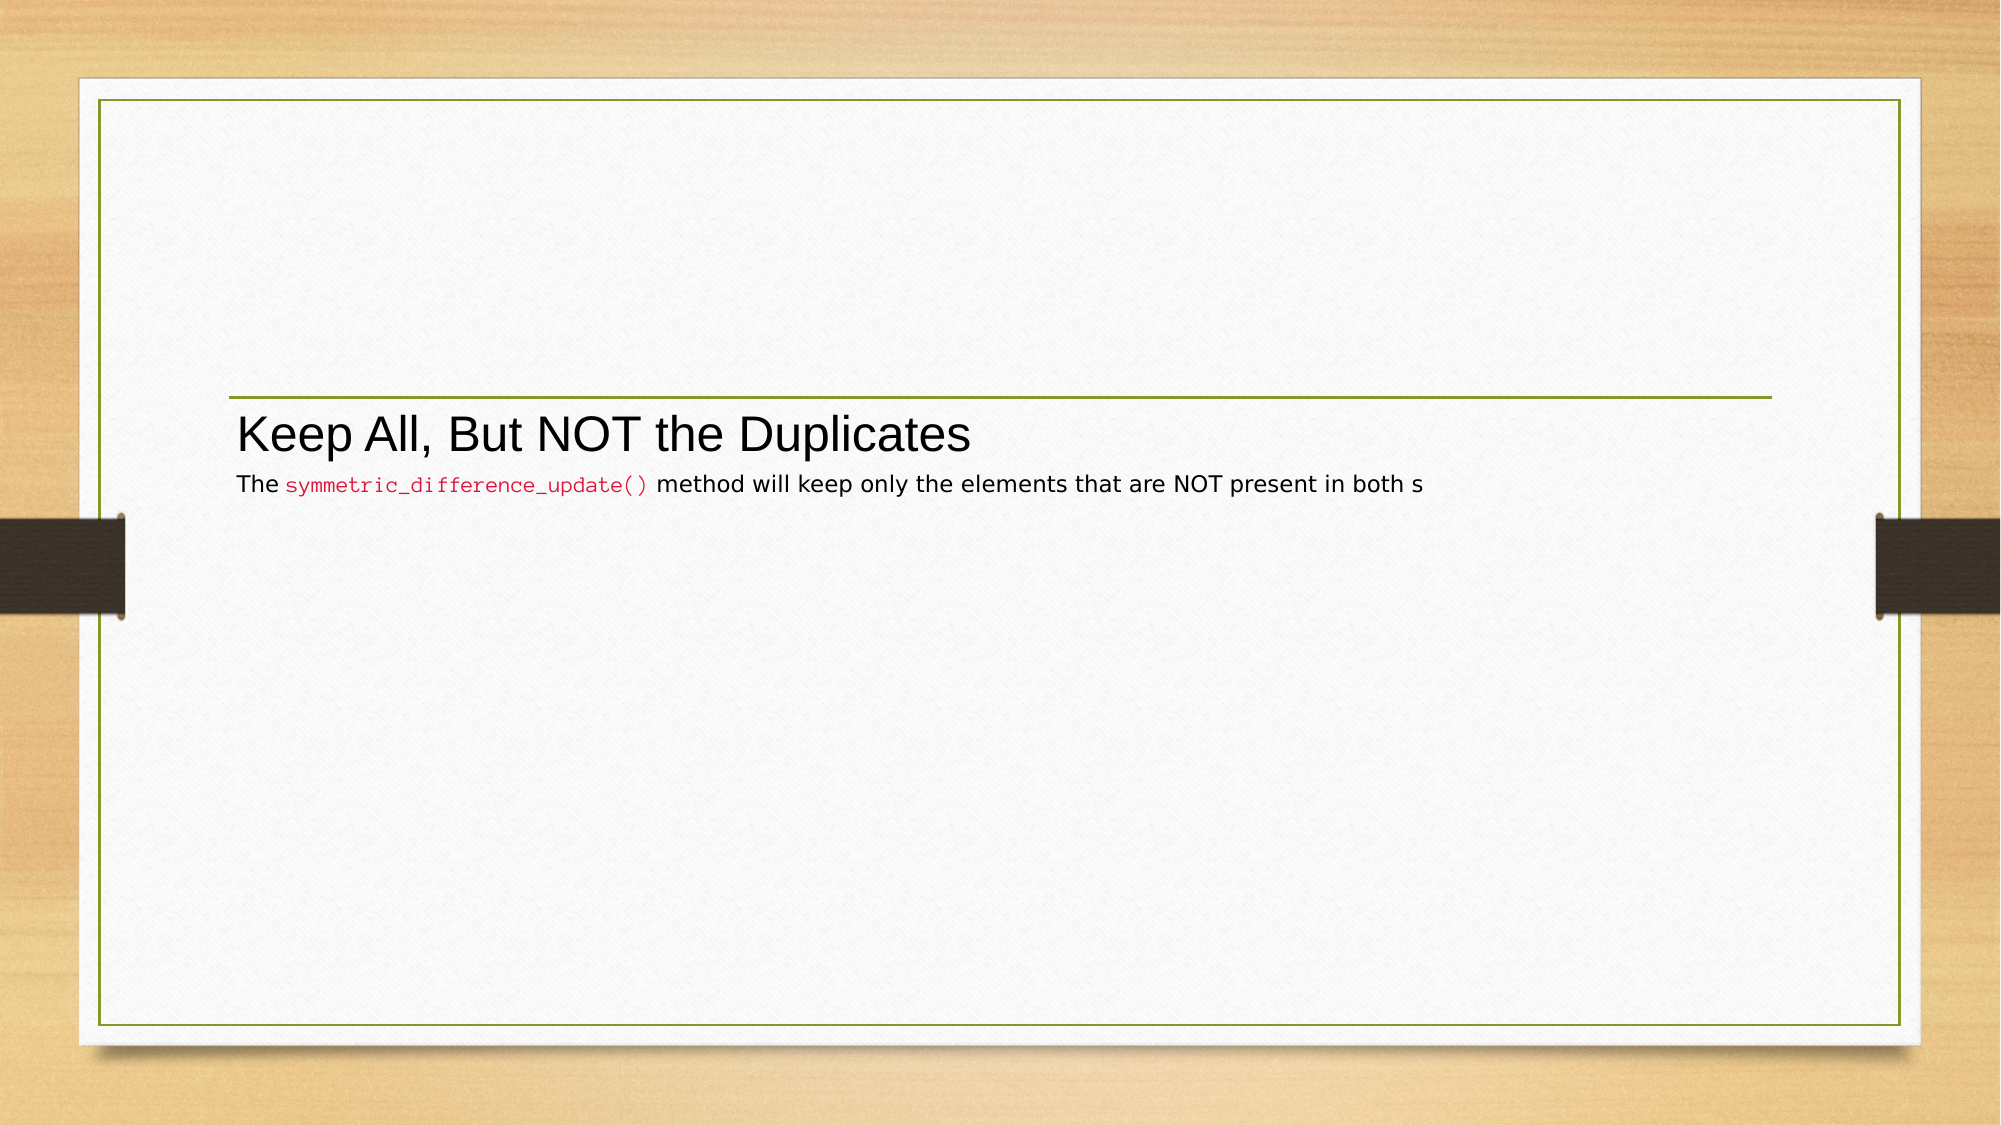

#
Keep All, But NOT the Duplicates

The symmetric_difference_update() method will keep only the elements that are NOT present in both s